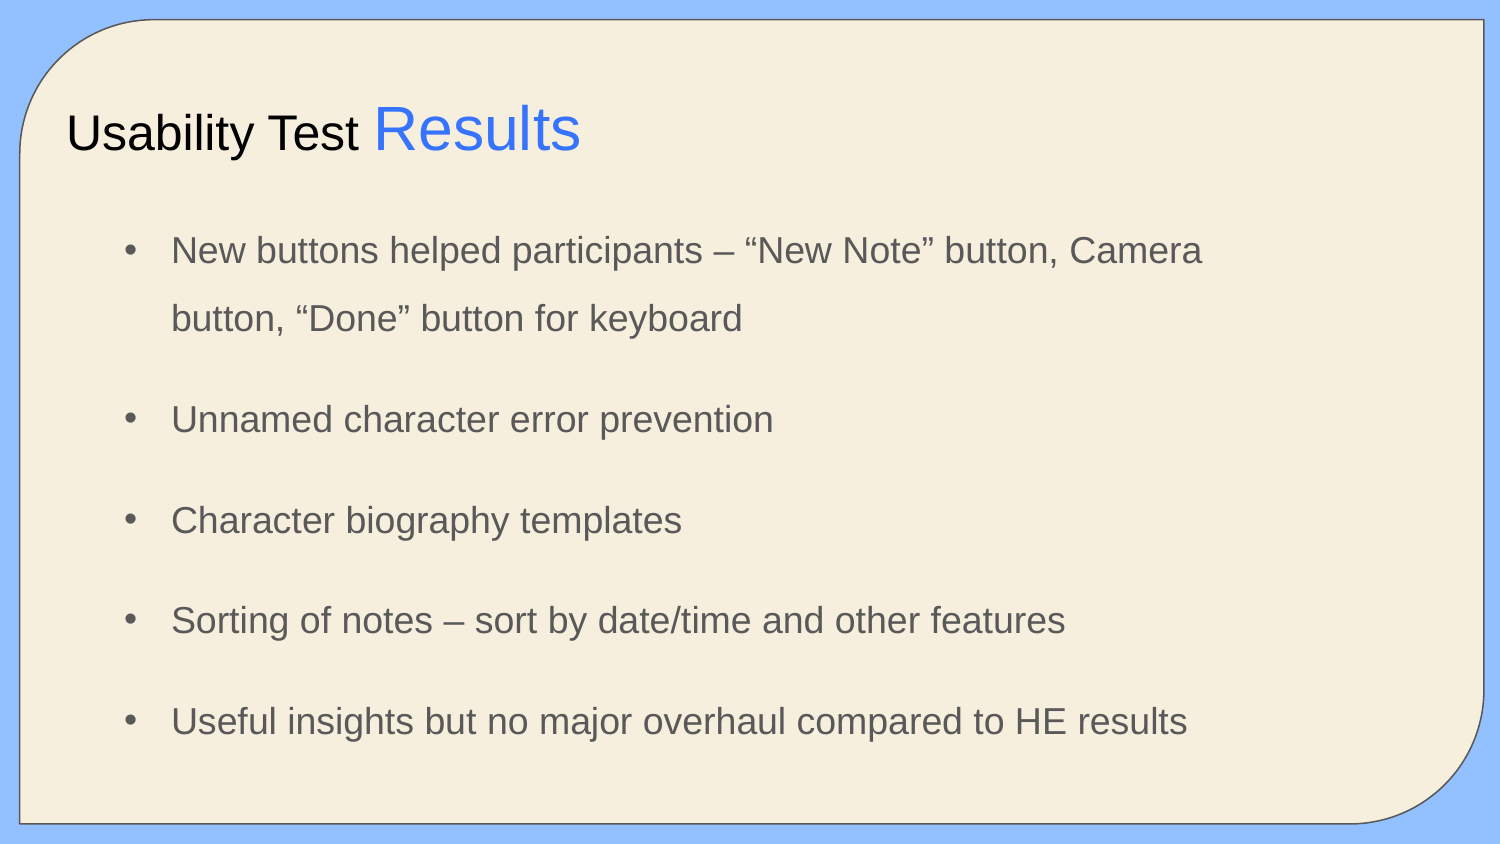

# Usability Test Results
New buttons helped participants – “New Note” button, Camera button, “Done” button for keyboard
Unnamed character error prevention
Character biography templates
Sorting of notes – sort by date/time and other features
Useful insights but no major overhaul compared to HE results